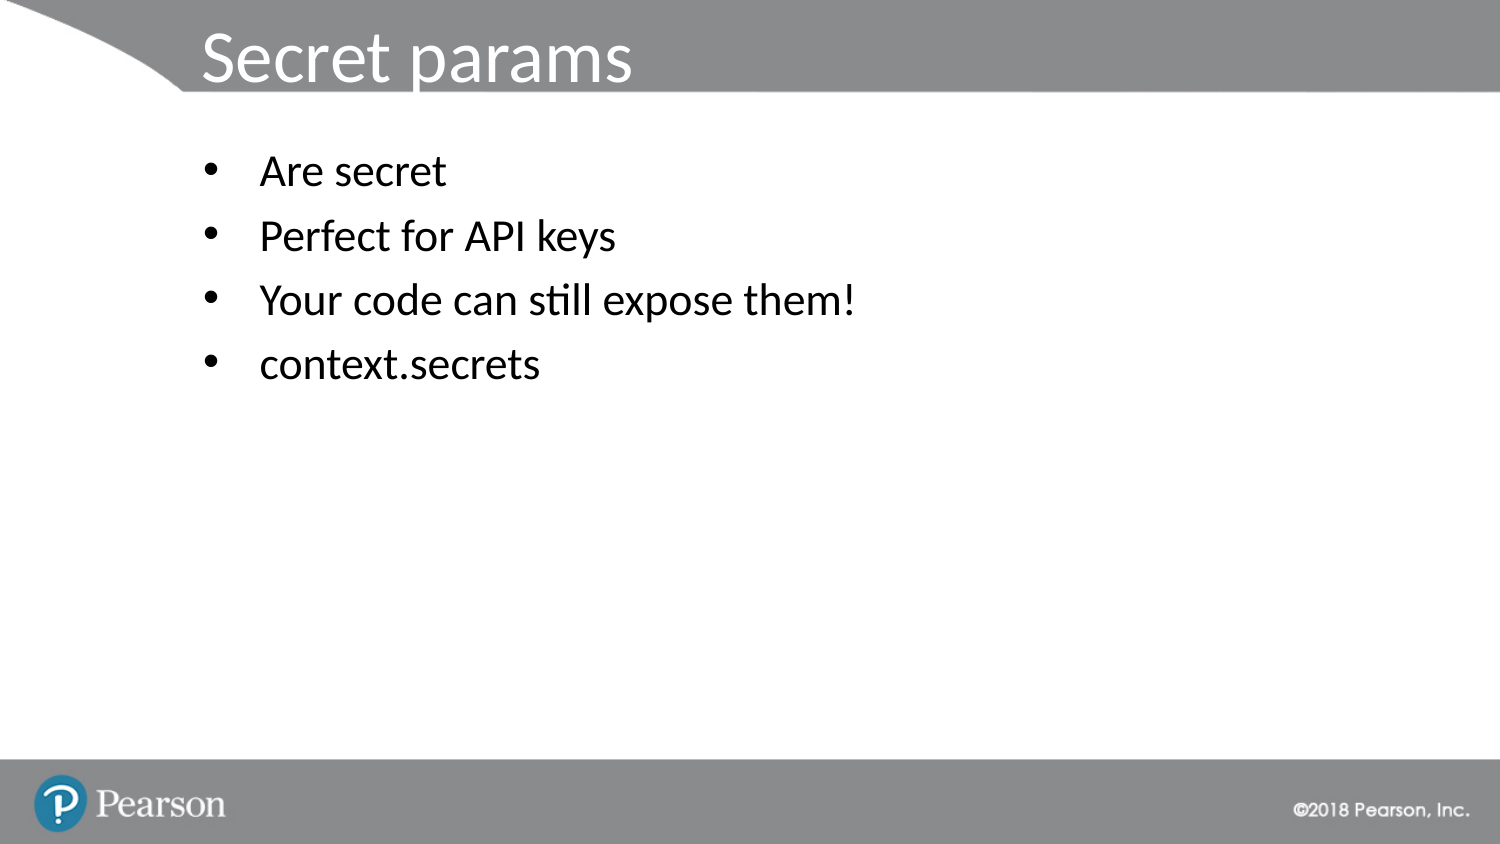

# Secret params
Are secret
Perfect for API keys
Your code can still expose them!
context.secrets